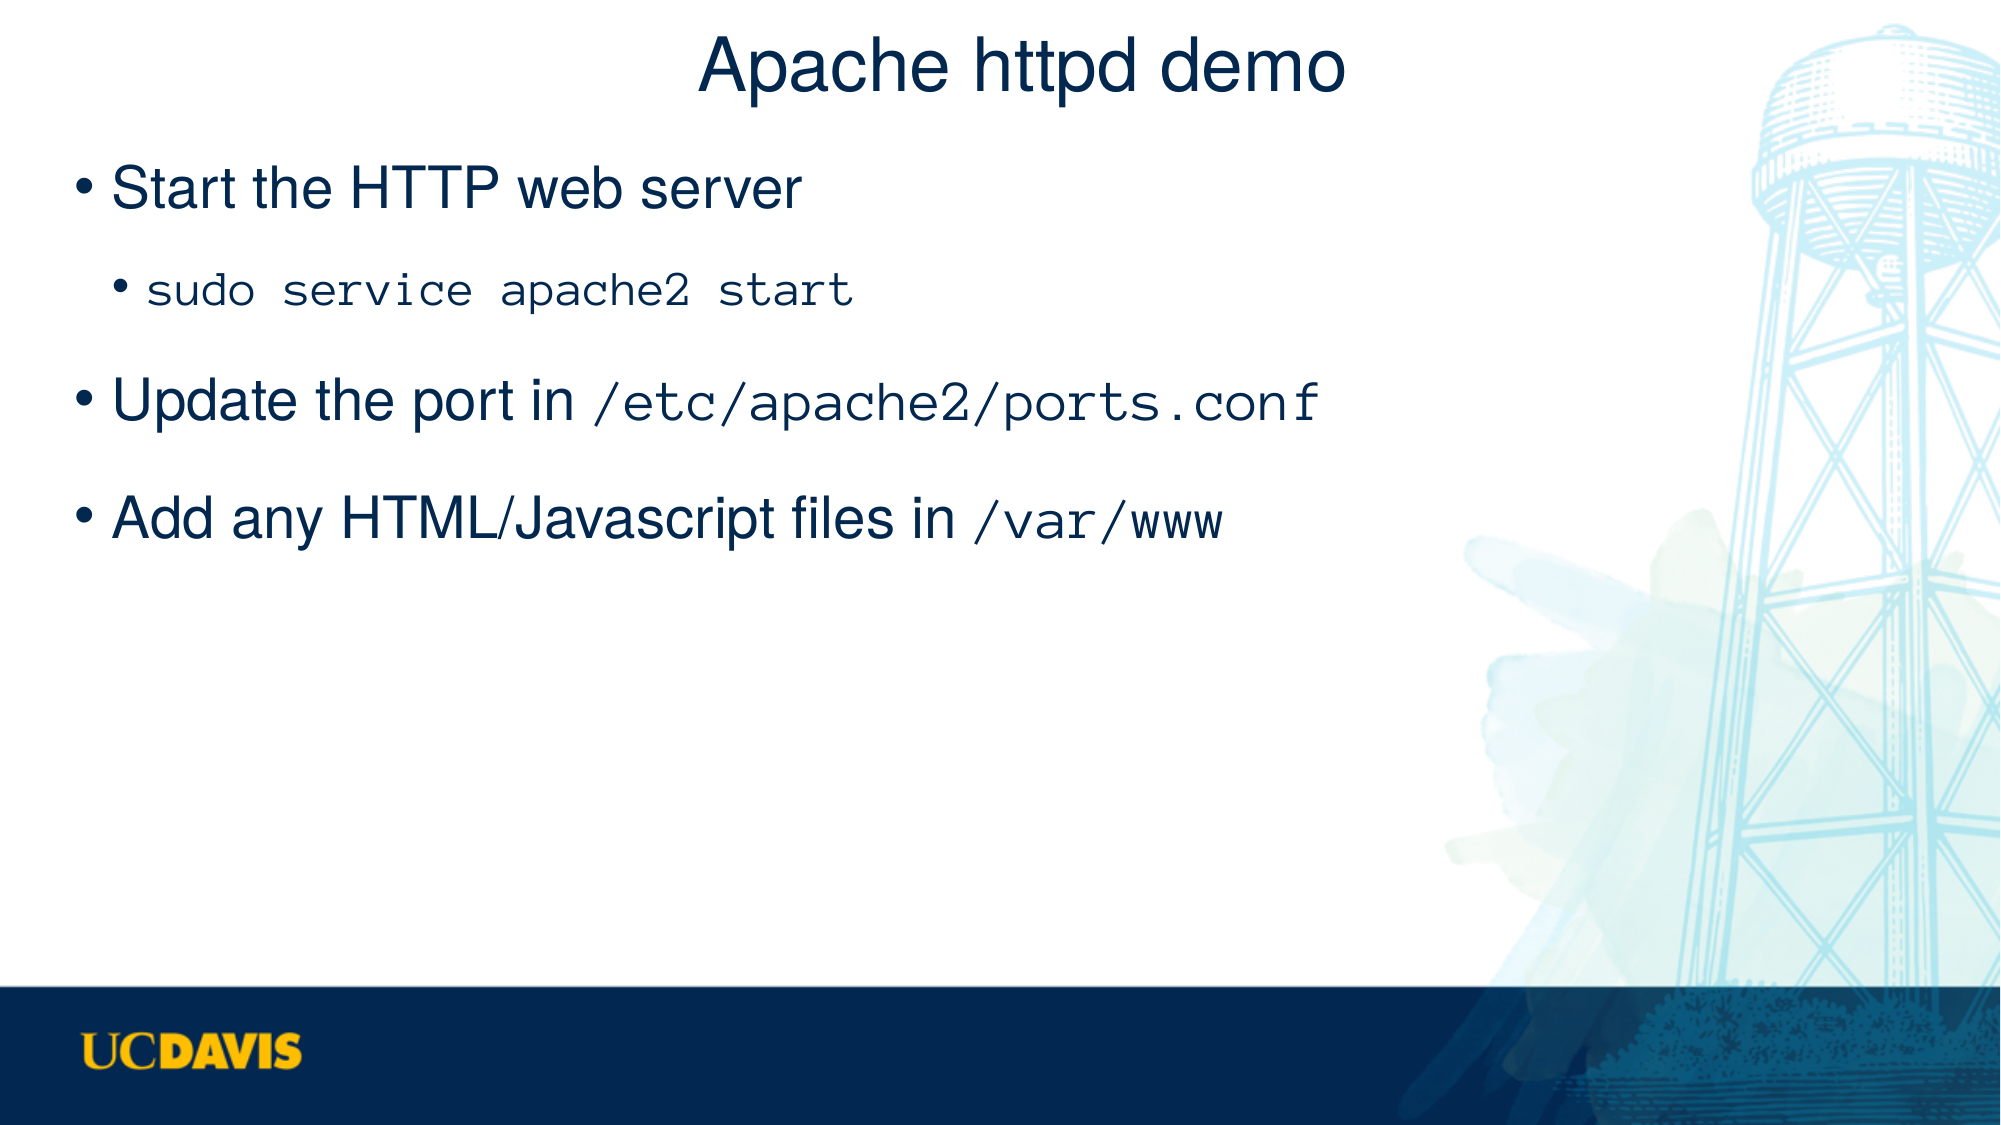

# Apache httpd demo
Start the HTTP web server
sudo service apache2 start
Update the port in /etc/apache2/ports.conf
Add any HTML/Javascript files in /var/www